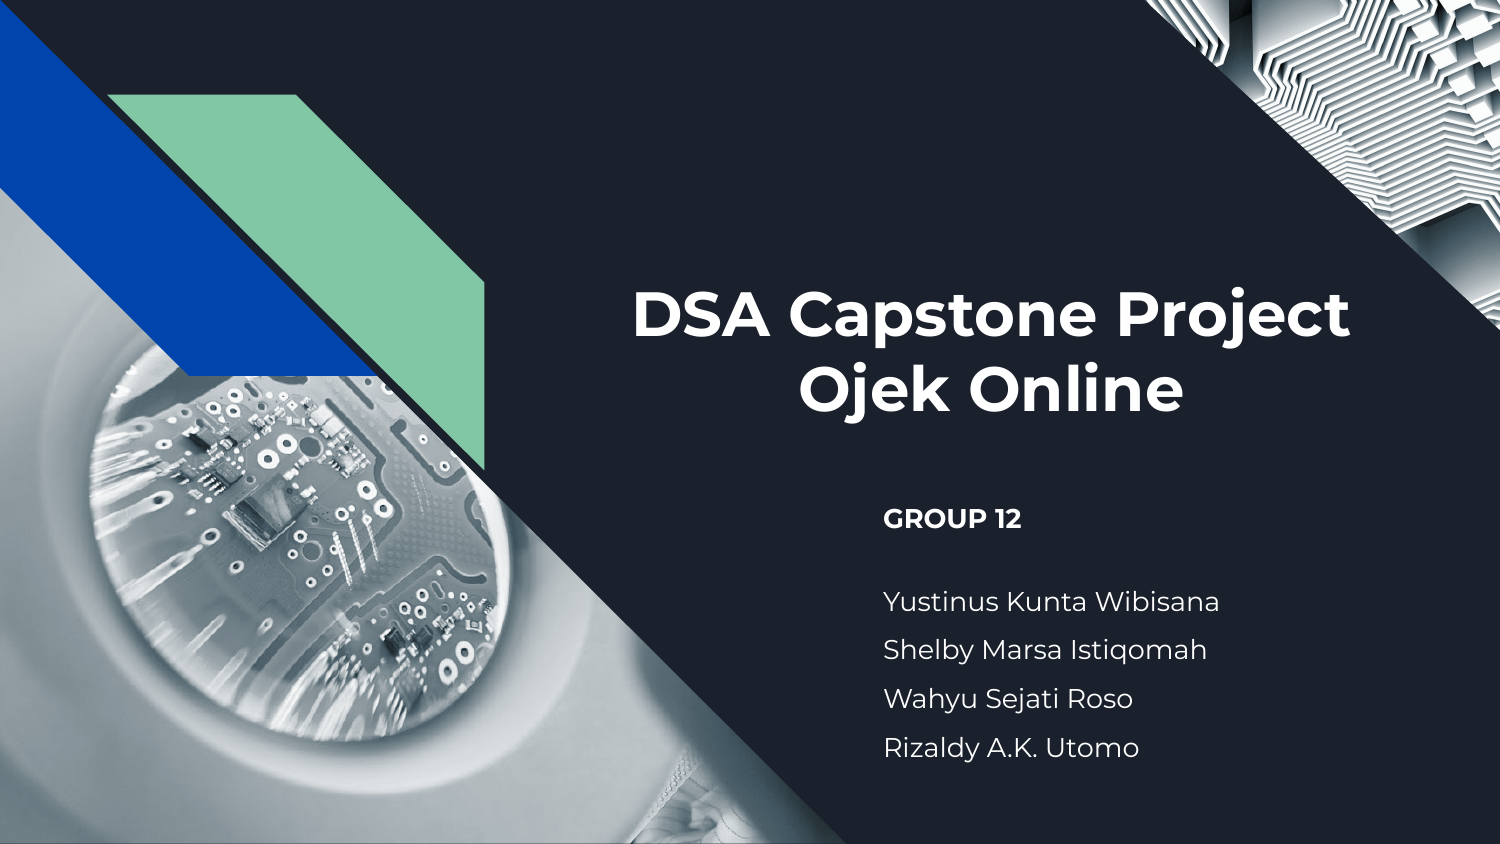

# DSA Capstone Project
Ojek Online
GROUP 12
Yustinus Kunta Wibisana
Shelby Marsa Istiqomah
Wahyu Sejati Roso
Rizaldy A.K. Utomo